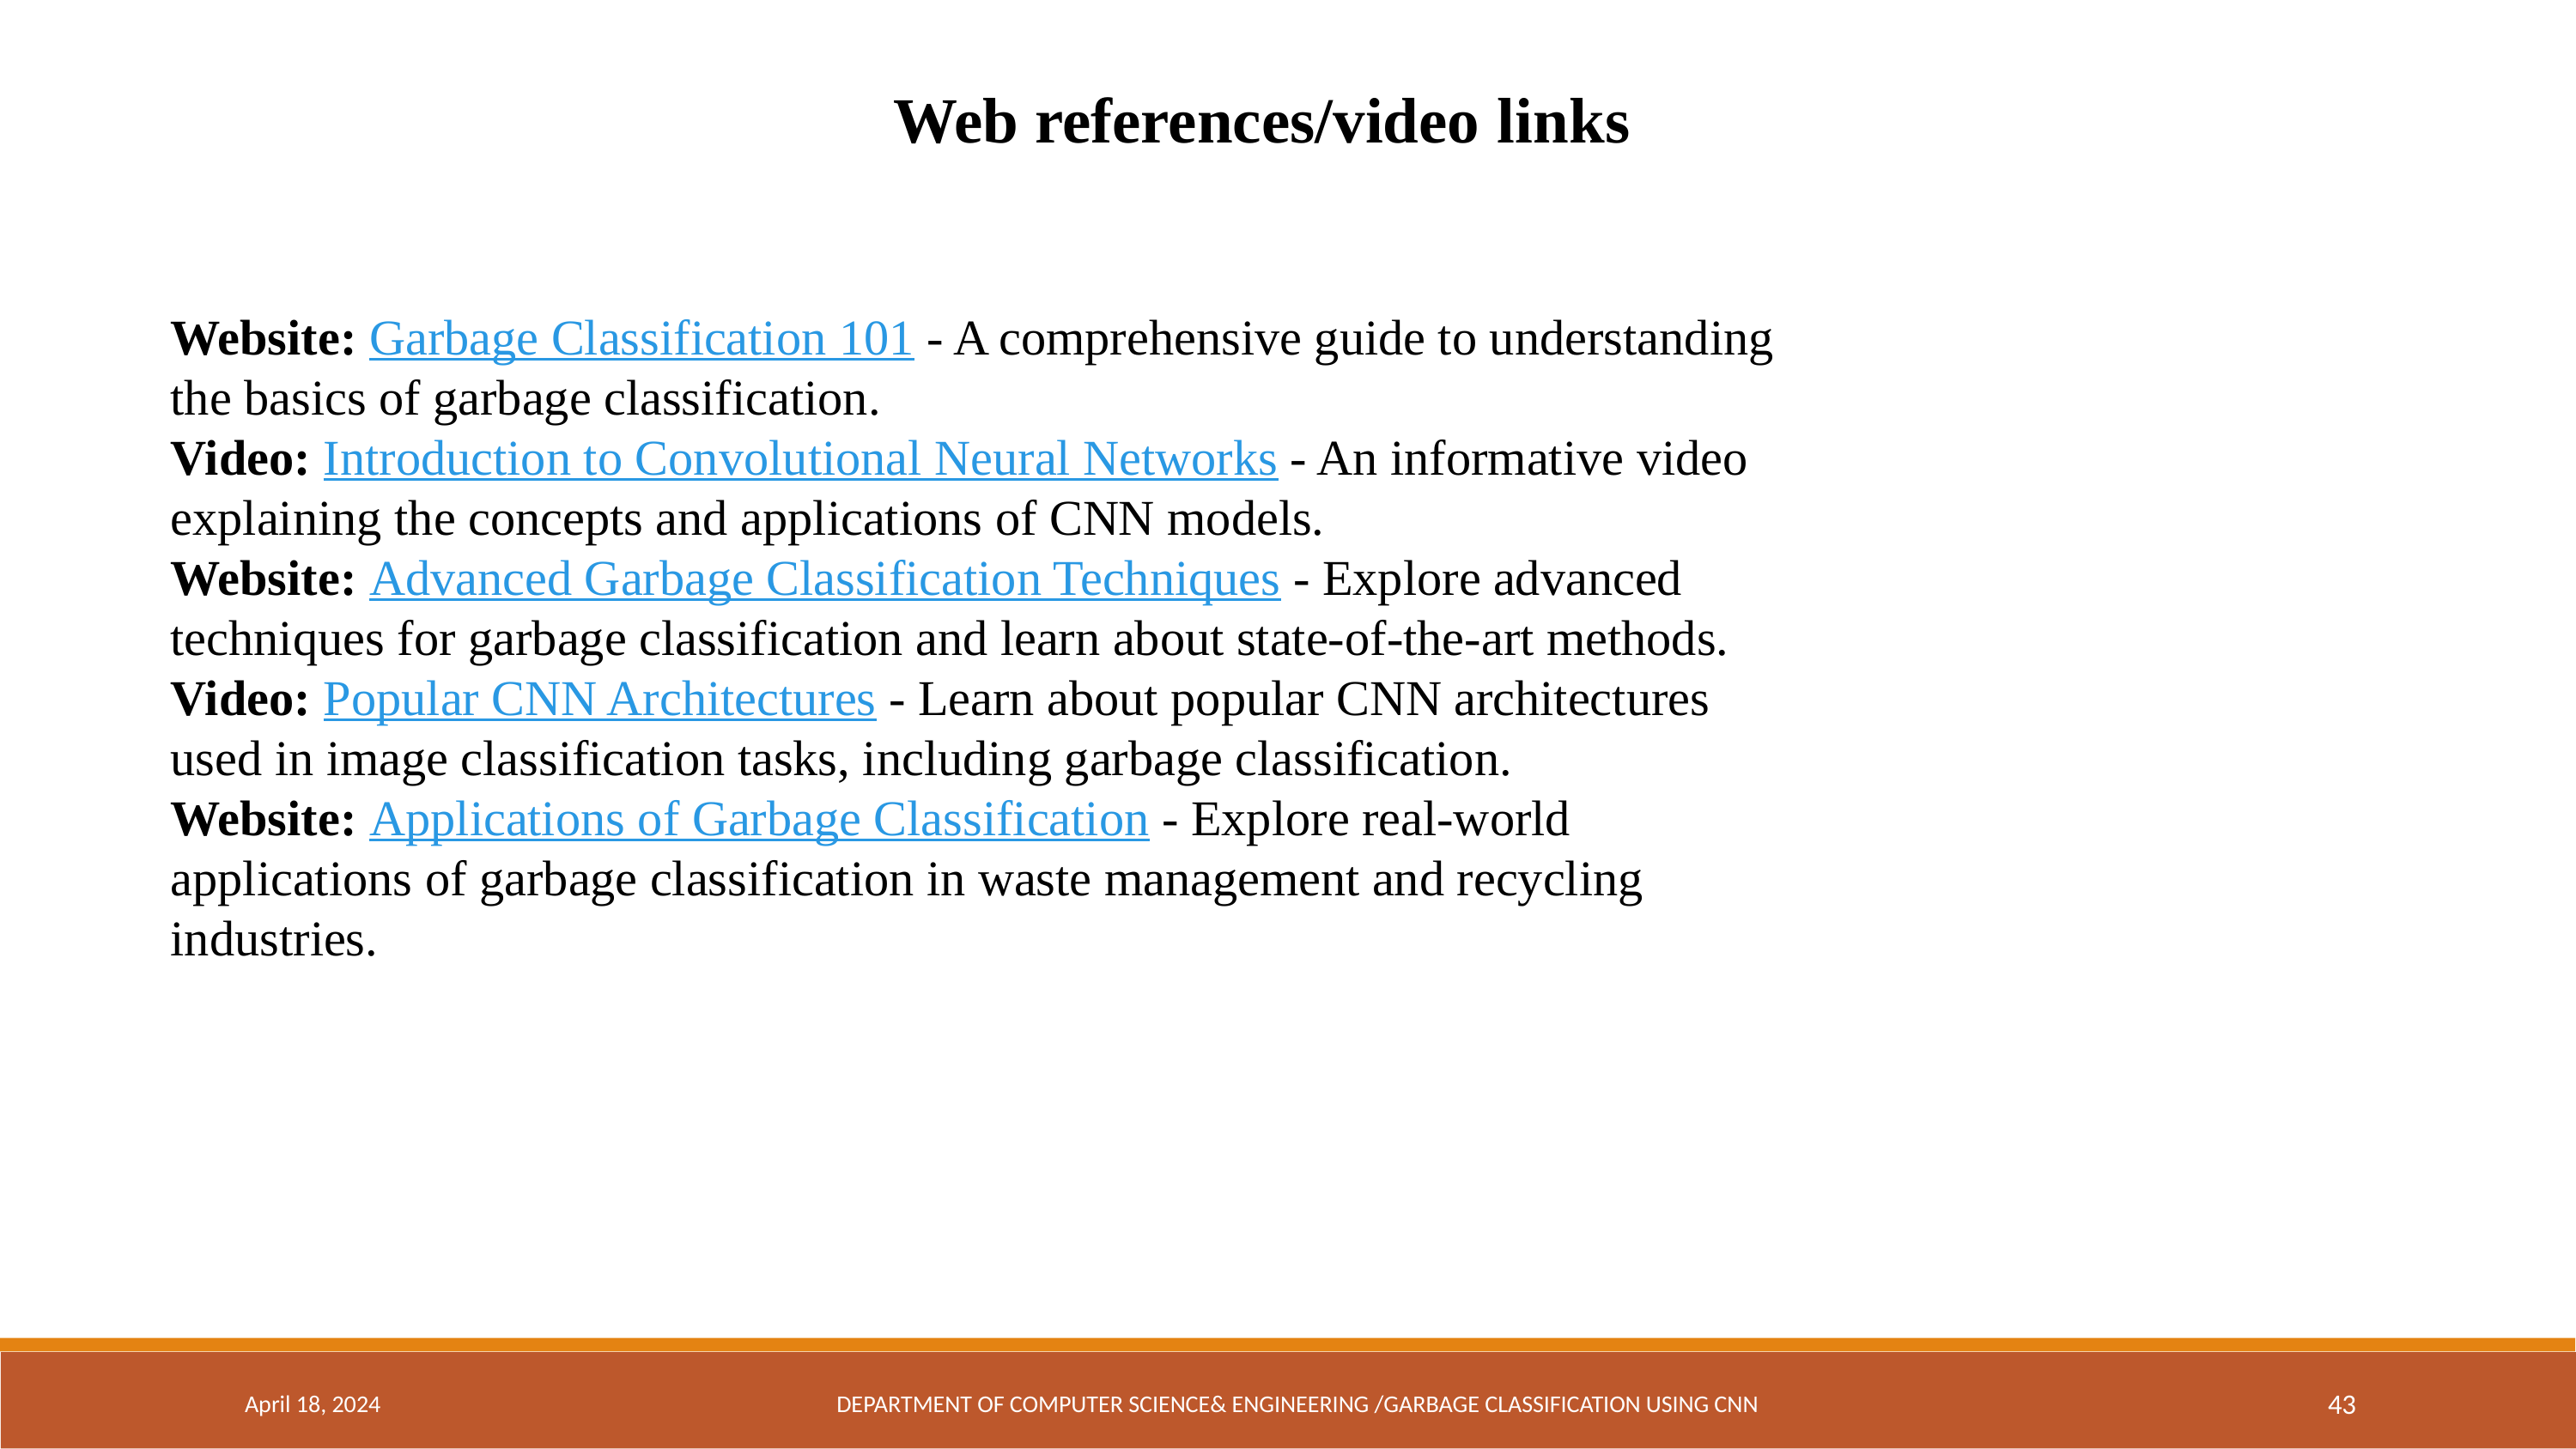

Web references/video links
Website: Garbage Classification 101 - A comprehensive guide to understanding the basics of garbage classification.
Video: Introduction to Convolutional Neural Networks - An informative video explaining the concepts and applications of CNN models.
Website: Advanced Garbage Classification Techniques - Explore advanced techniques for garbage classification and learn about state-of-the-art methods.
Video: Popular CNN Architectures - Learn about popular CNN architectures used in image classification tasks, including garbage classification.
Website: Applications of Garbage Classification - Explore real-world applications of garbage classification in waste management and recycling industries.
April 18, 2024
DEPARTMENT OF COMPUTER SCIENCE& ENGINEERING /GARBAGE CLASSIFICATION USING CNN
43